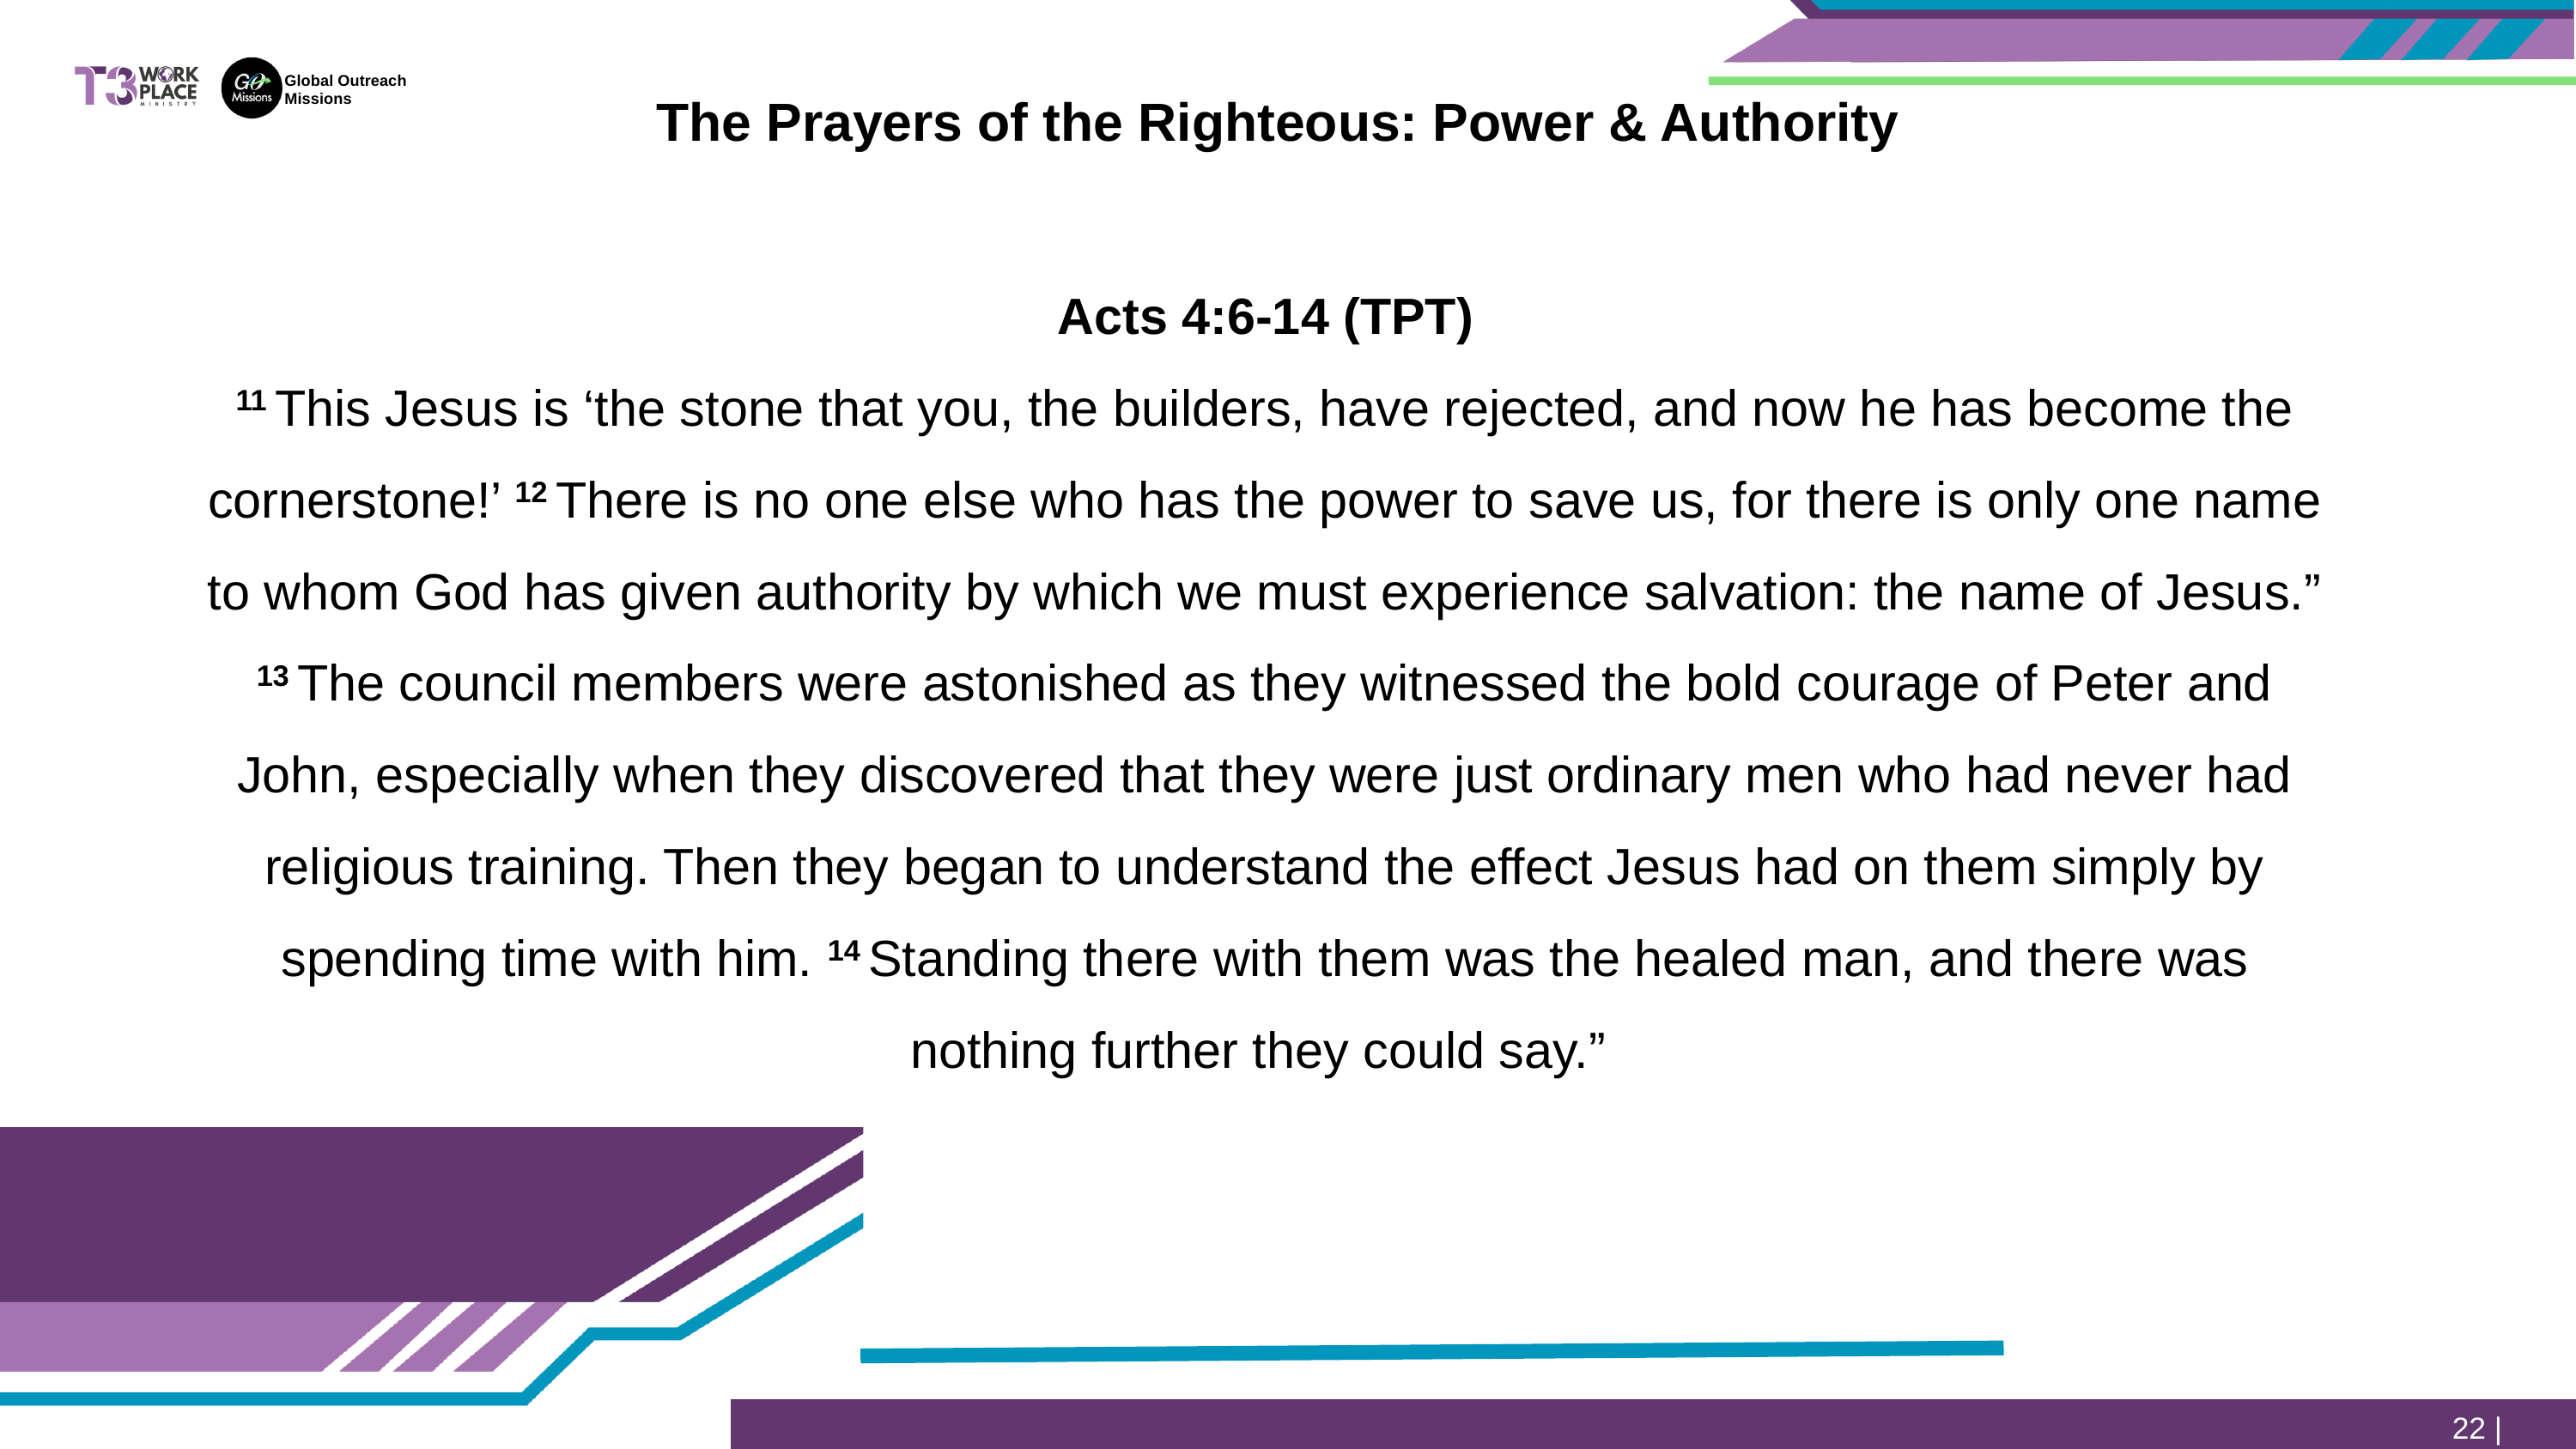

Global Outreach
Missions
The Prayers of the Righteous: Power & Authority
Acts 4:6-14 (TPT)
11 This Jesus is ‘the stone that you, the builders, have rejected, and now he has become the cornerstone!’ 12 There is no one else who has the power to save us, for there is only one name to whom God has given authority by which we must experience salvation: the name of Jesus.” 13 The council members were astonished as they witnessed the bold courage of Peter and John, especially when they discovered that they were just ordinary men who had never had religious training. Then they began to understand the effect Jesus had on them simply by spending time with him. 14 Standing there with them was the healed man, and there was nothing further they could say.”

22 | Page